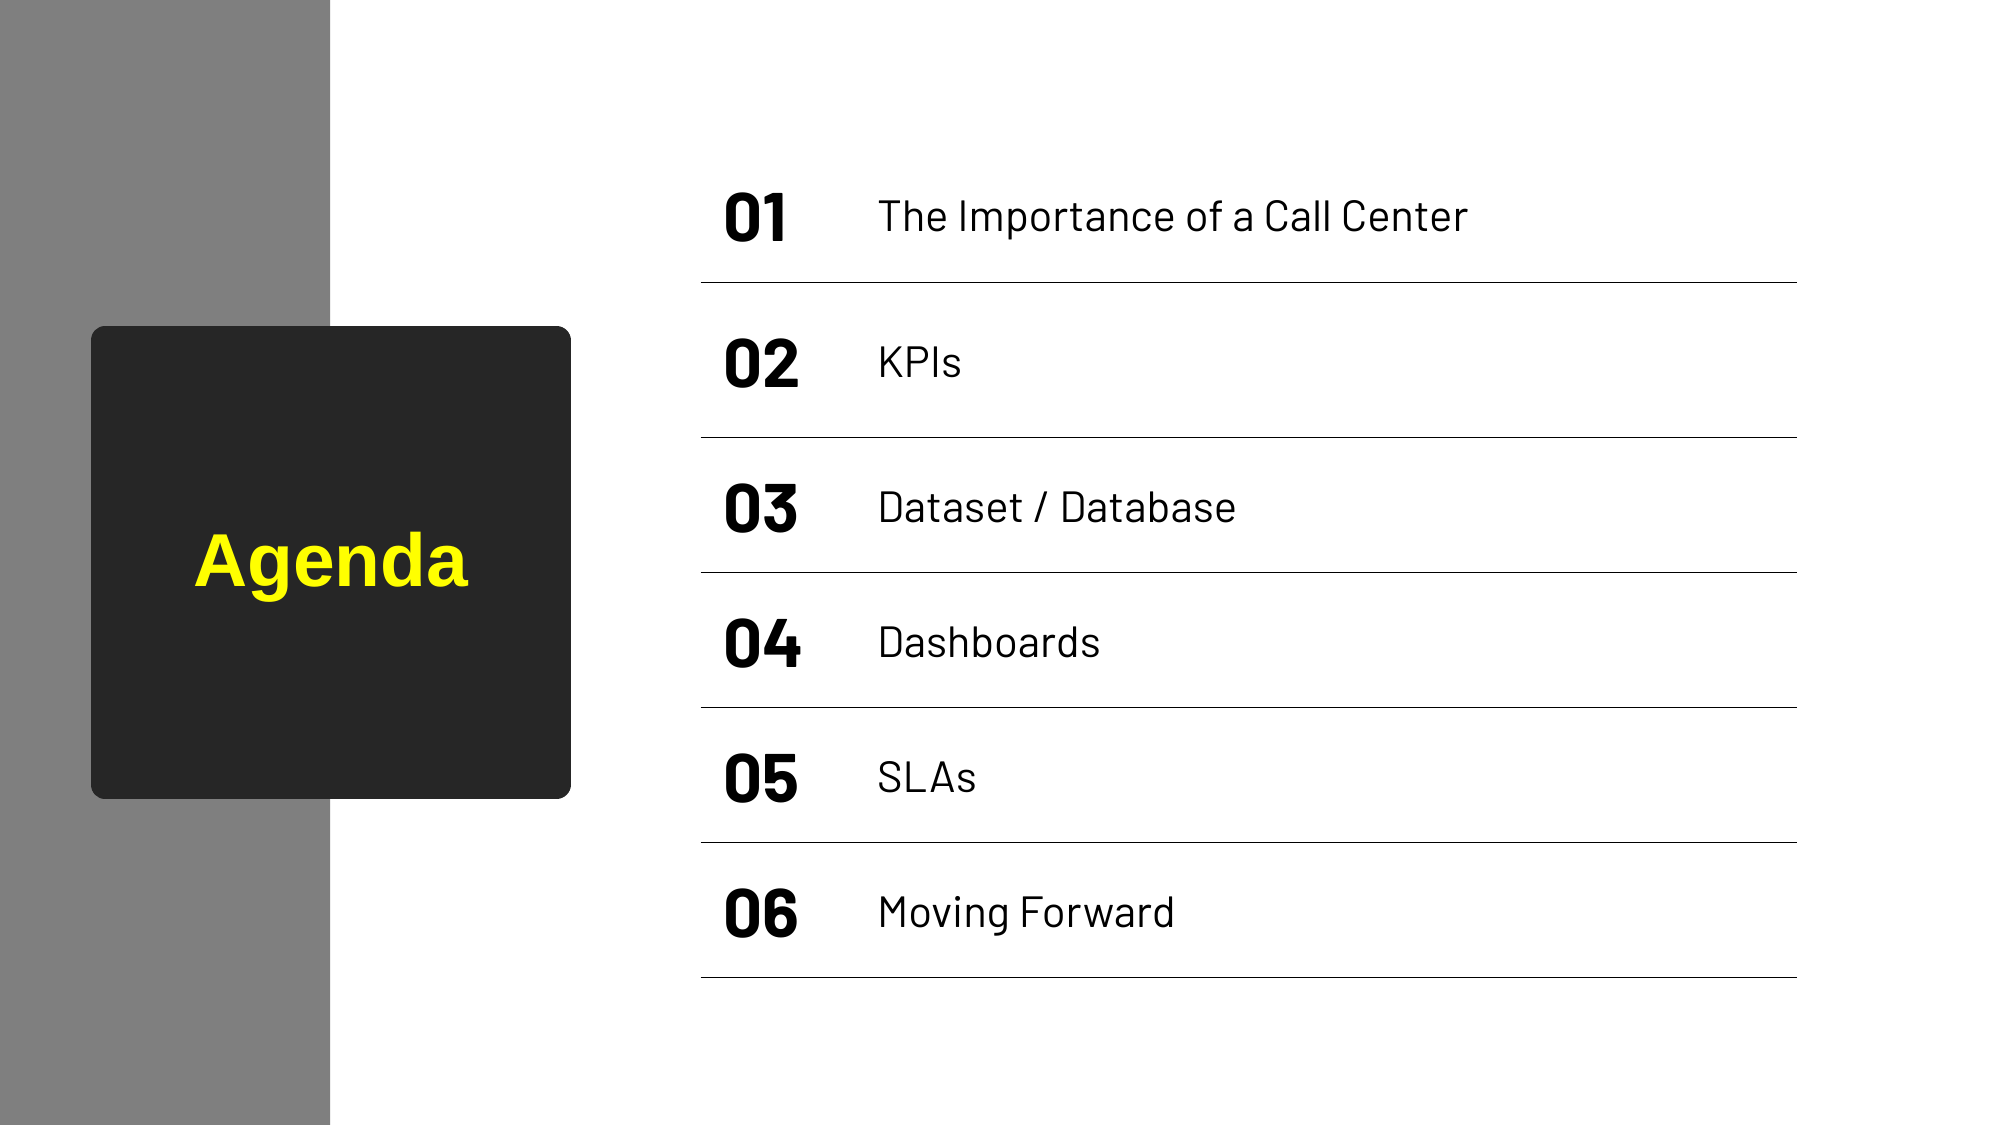

| 01 | The Importance of a Call Center |
| --- | --- |
| 02 | KPIs |
| 03 | Dataset / Database |
| 04 | Dashboards |
| 05 | SLAs |
| 06 | Moving Forward |
# Agenda